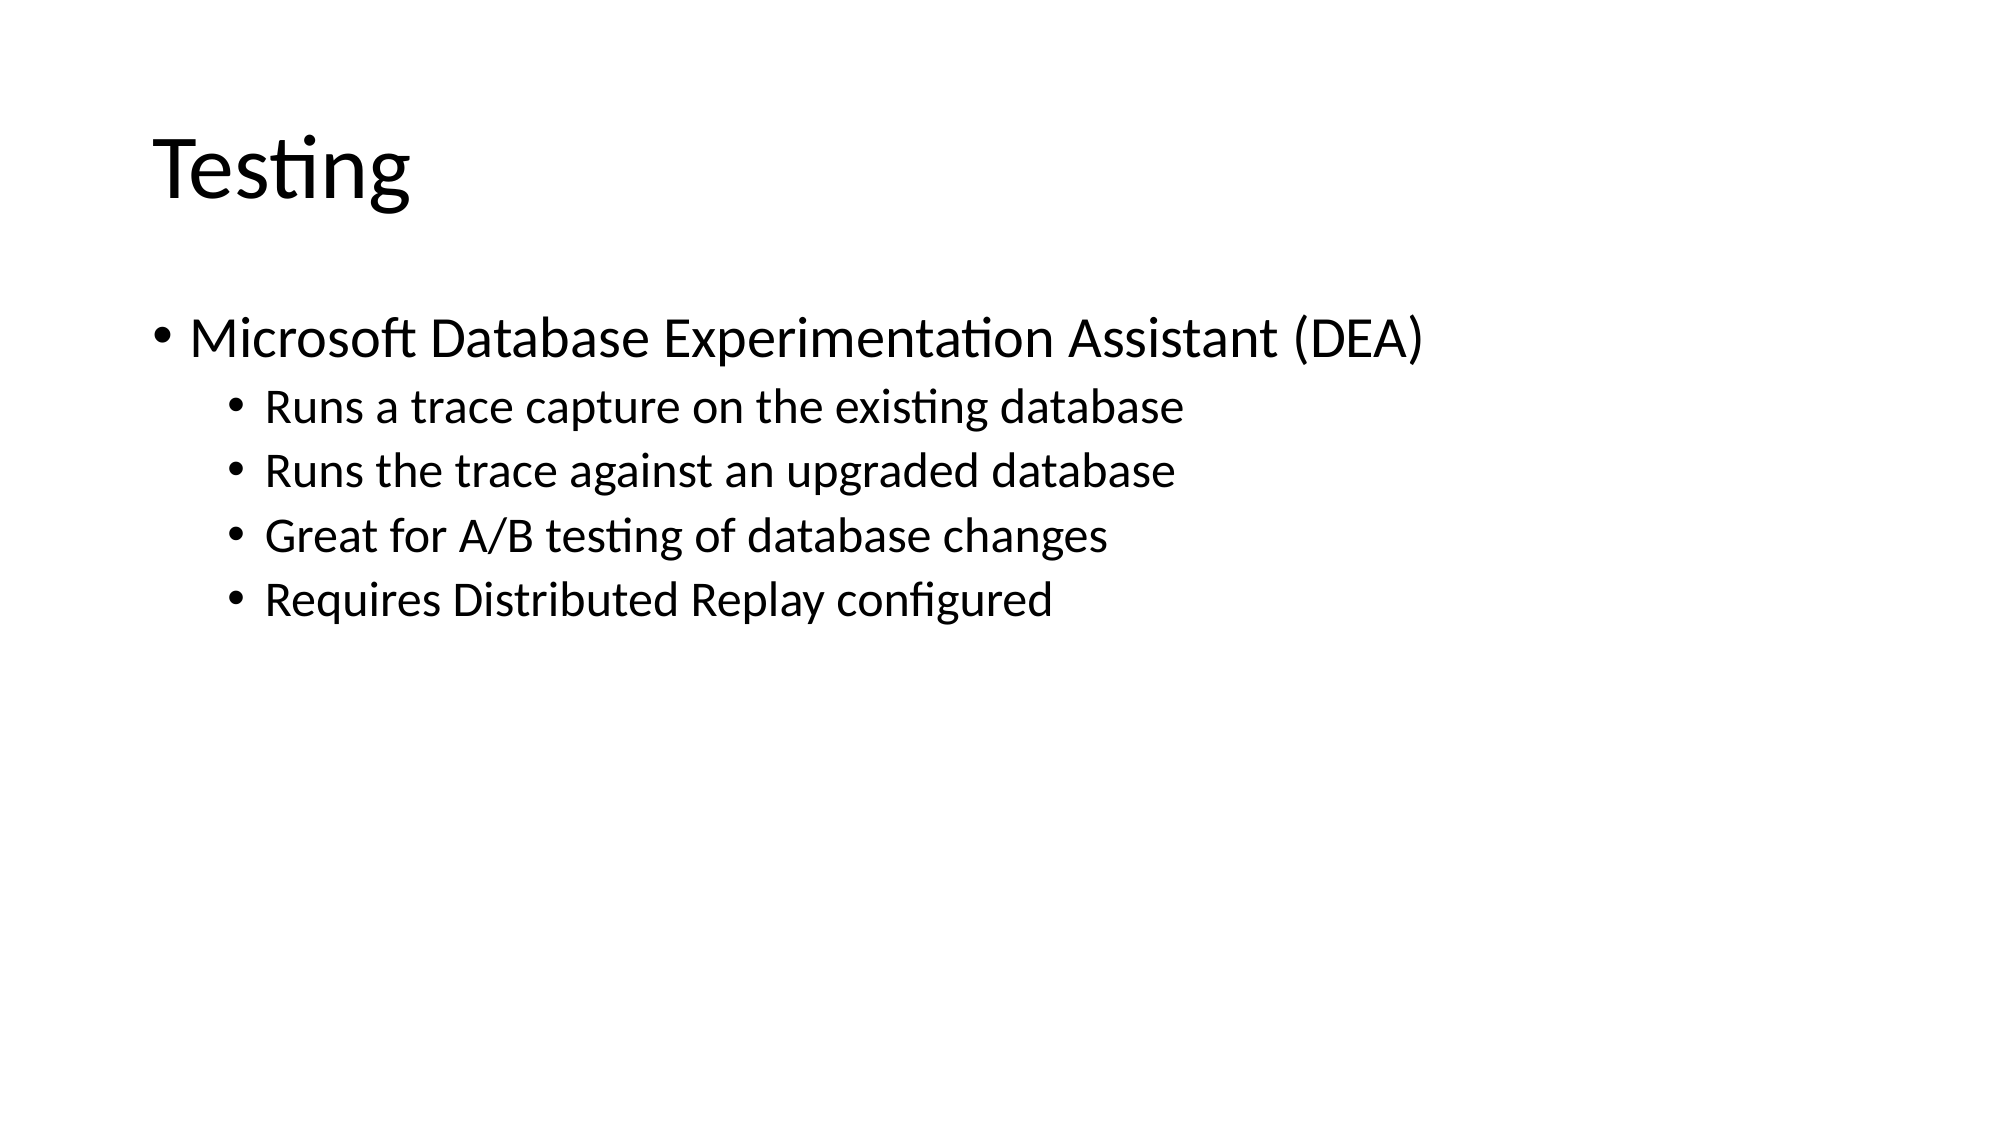

# Testing
Microsoft Database Experimentation Assistant (DEA)
Runs a trace capture on the existing database
Runs the trace against an upgraded database
Great for A/B testing of database changes
Requires Distributed Replay configured